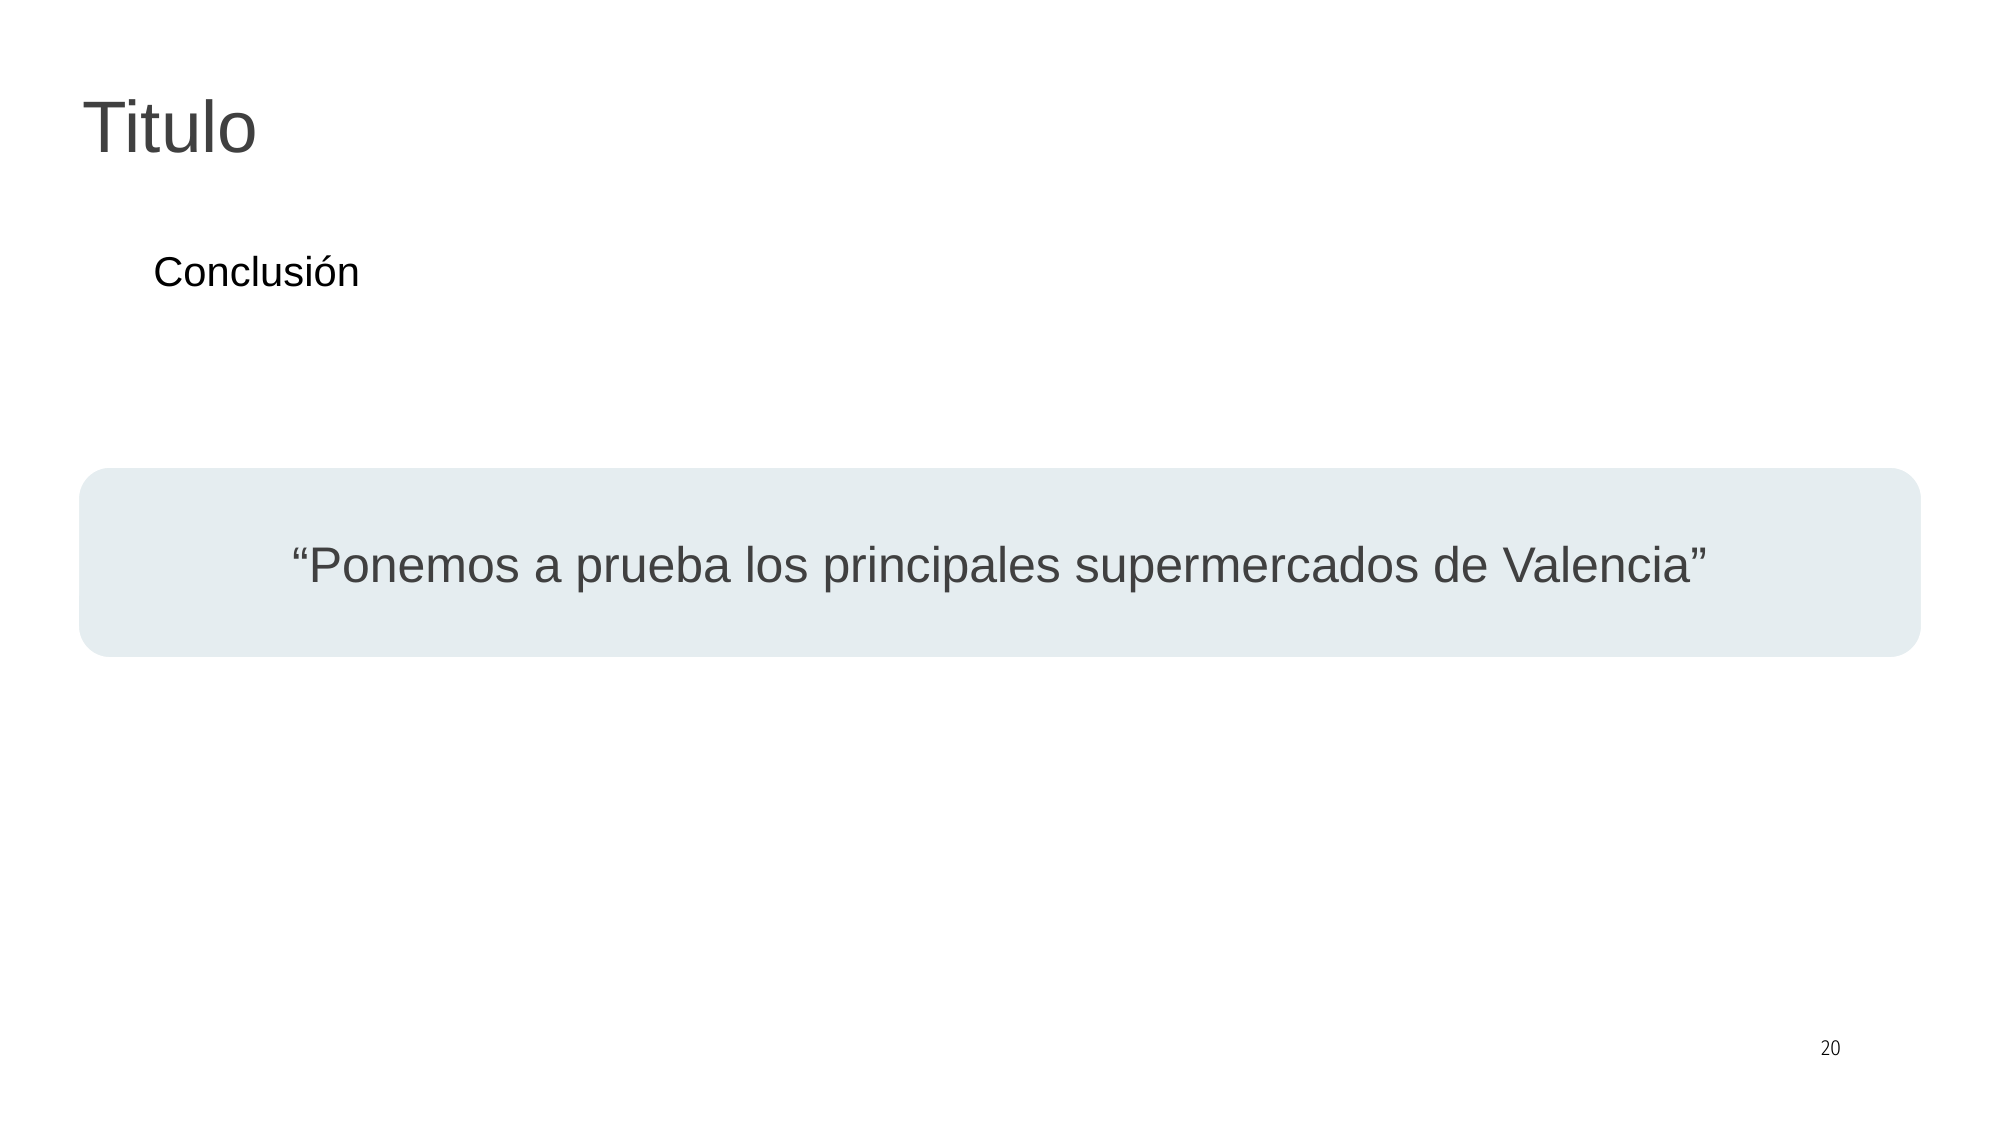

Titulo
Conclusión
“Ponemos a prueba los principales supermercados de Valencia”
20